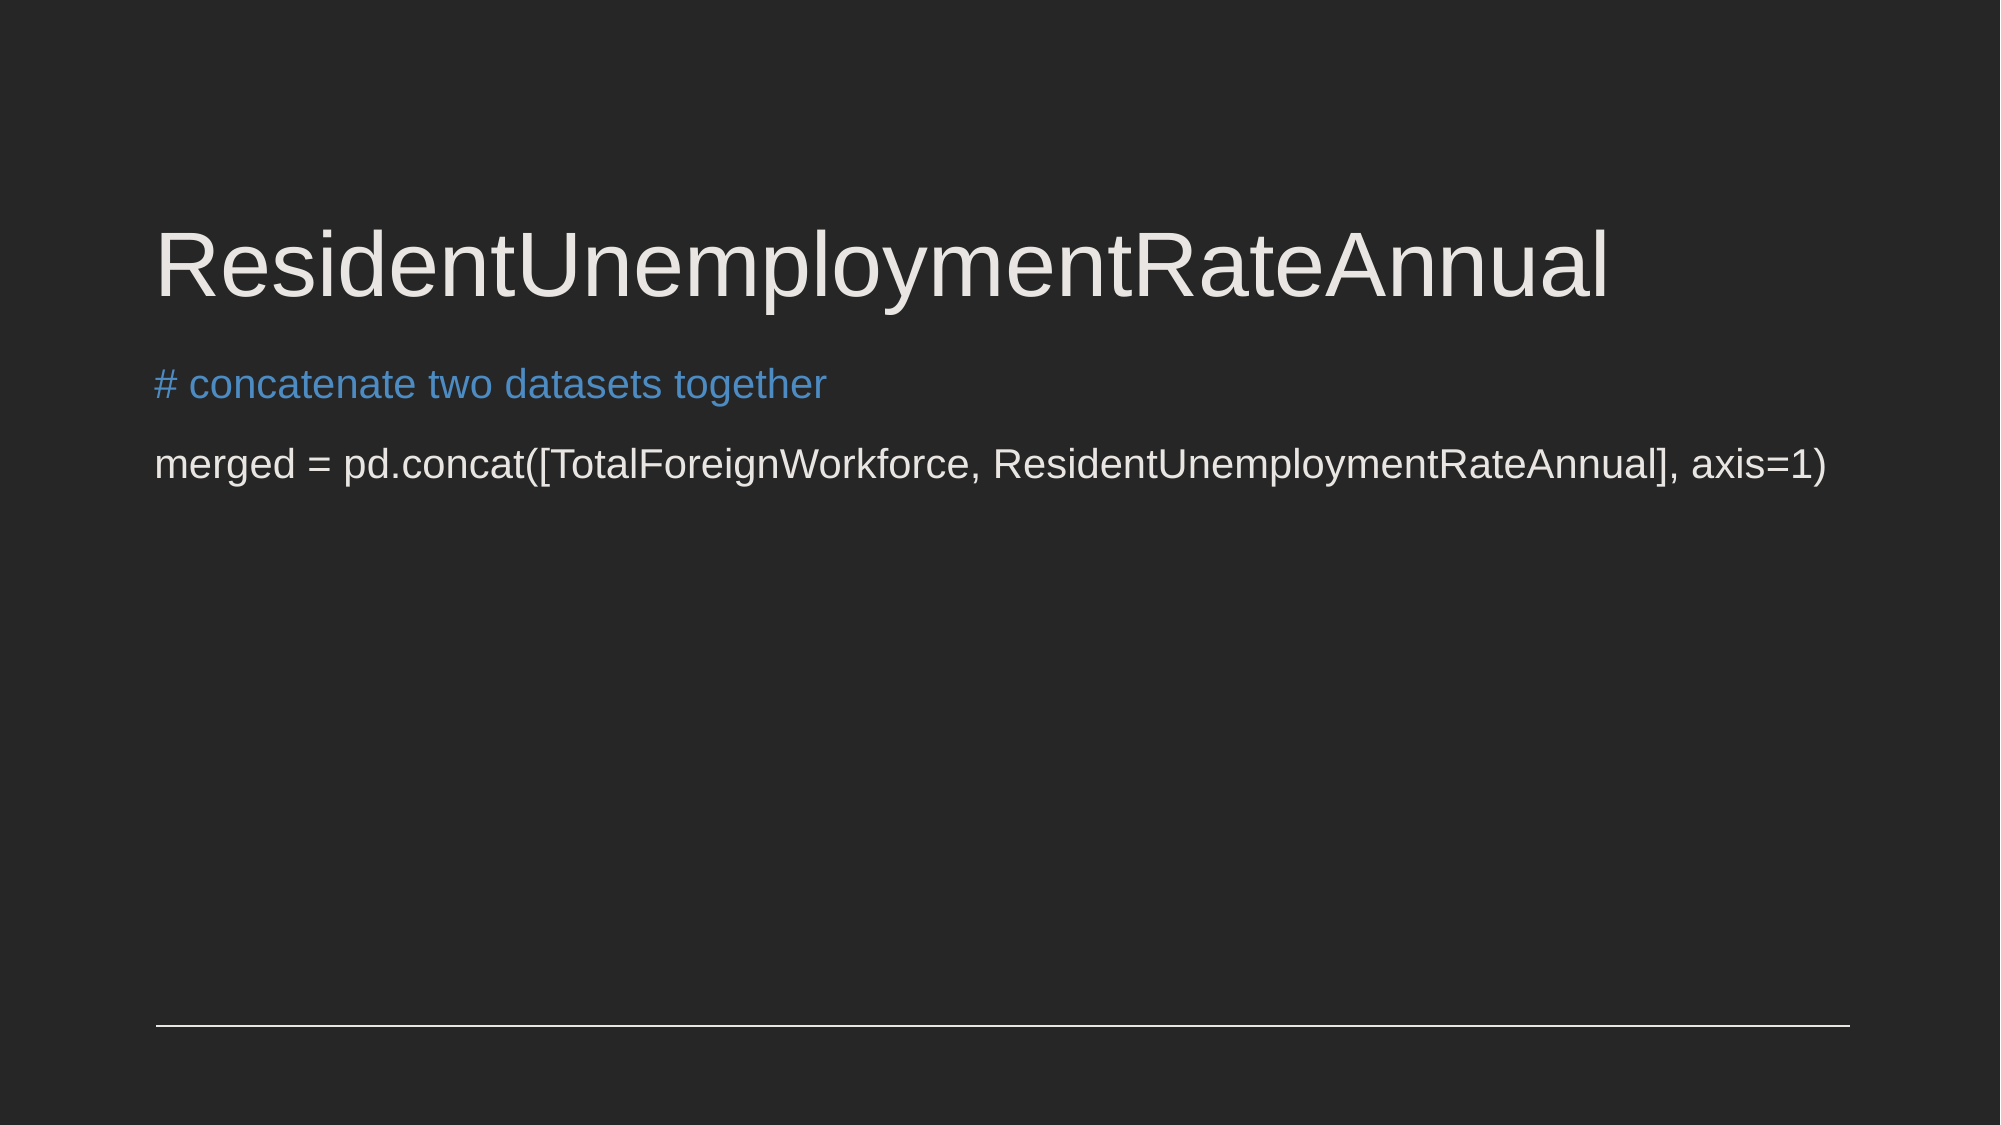

# ResidentUnemploymentRateAnnual
# concatenate two datasets together
merged = pd.concat([TotalForeignWorkforce, ResidentUnemploymentRateAnnual], axis=1)